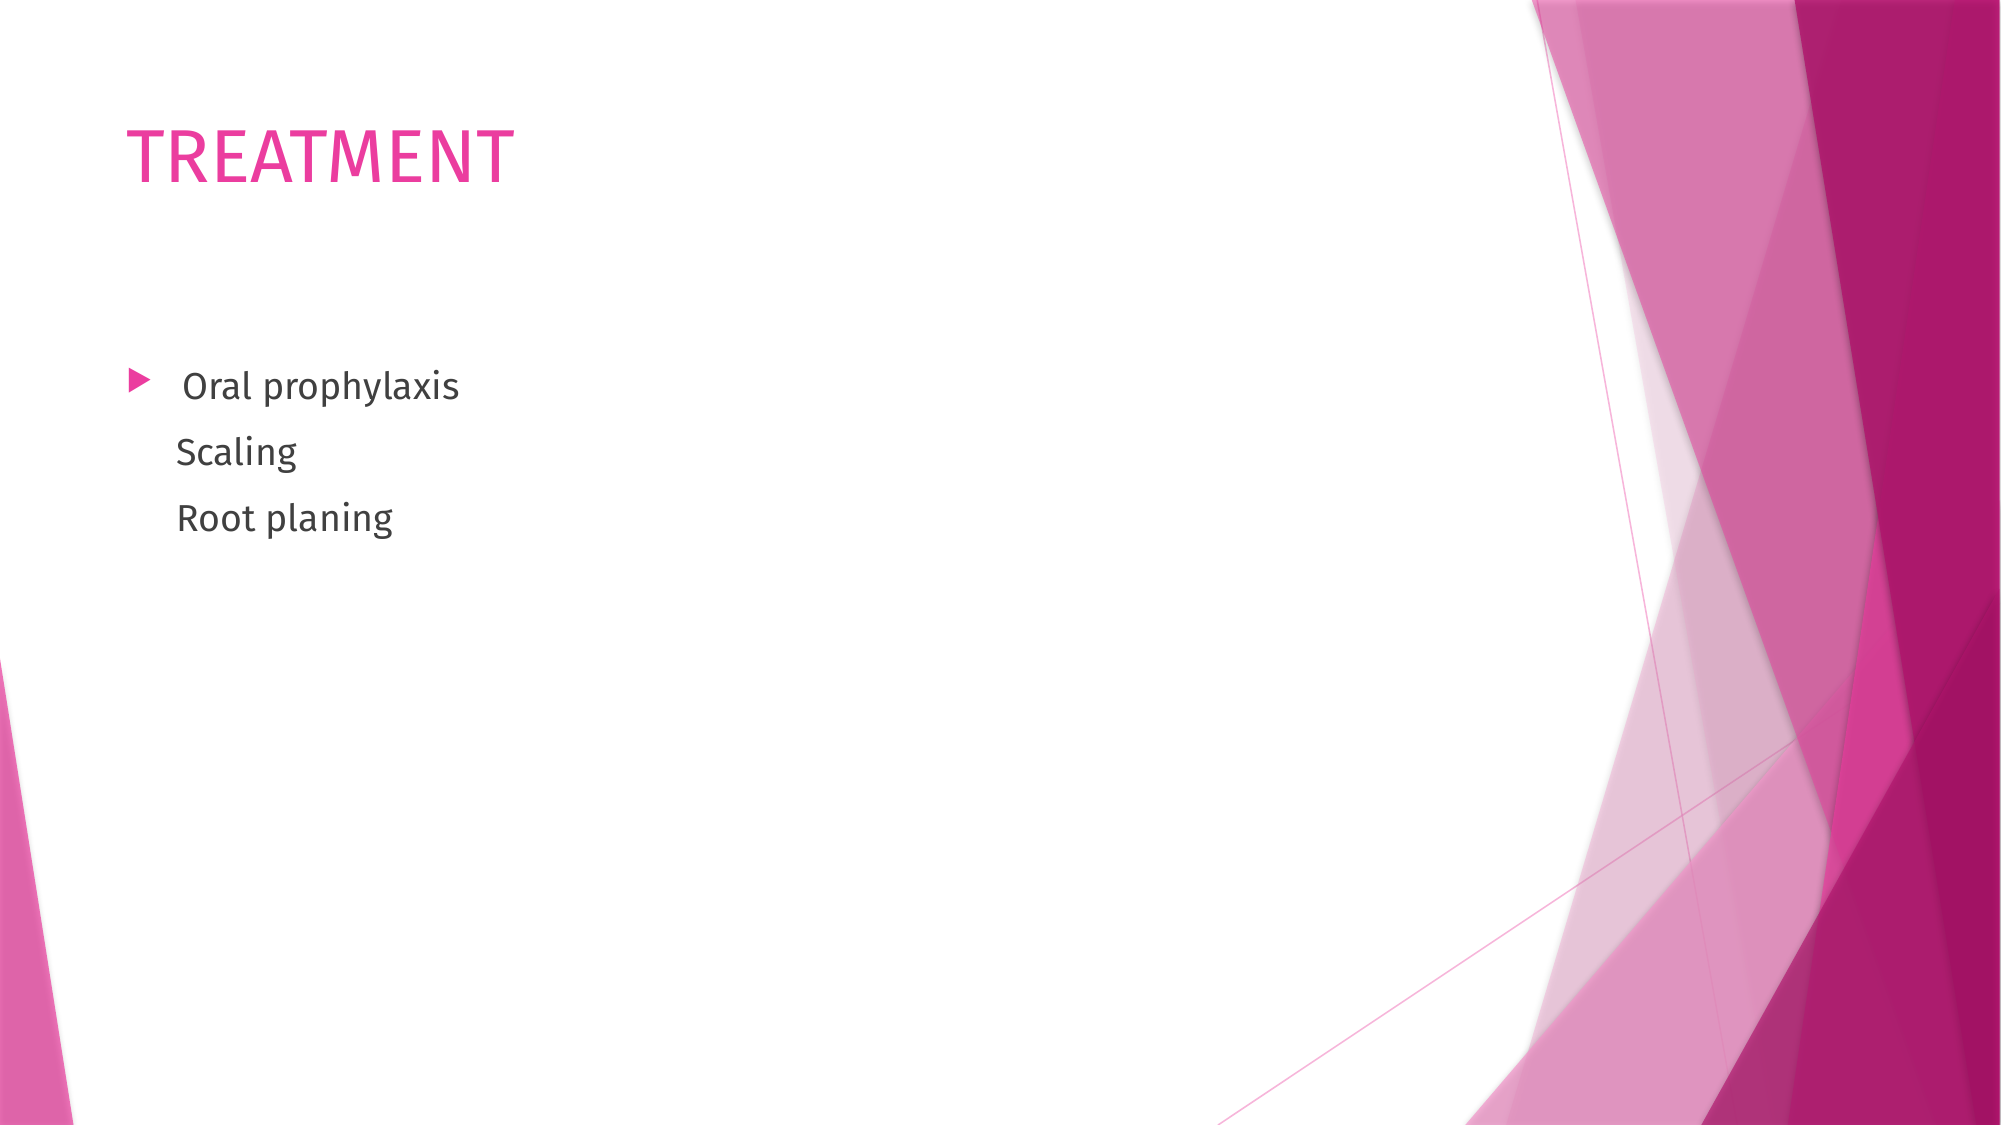

# TREATMENT
Oral prophylaxis
     Scaling
     Root planing